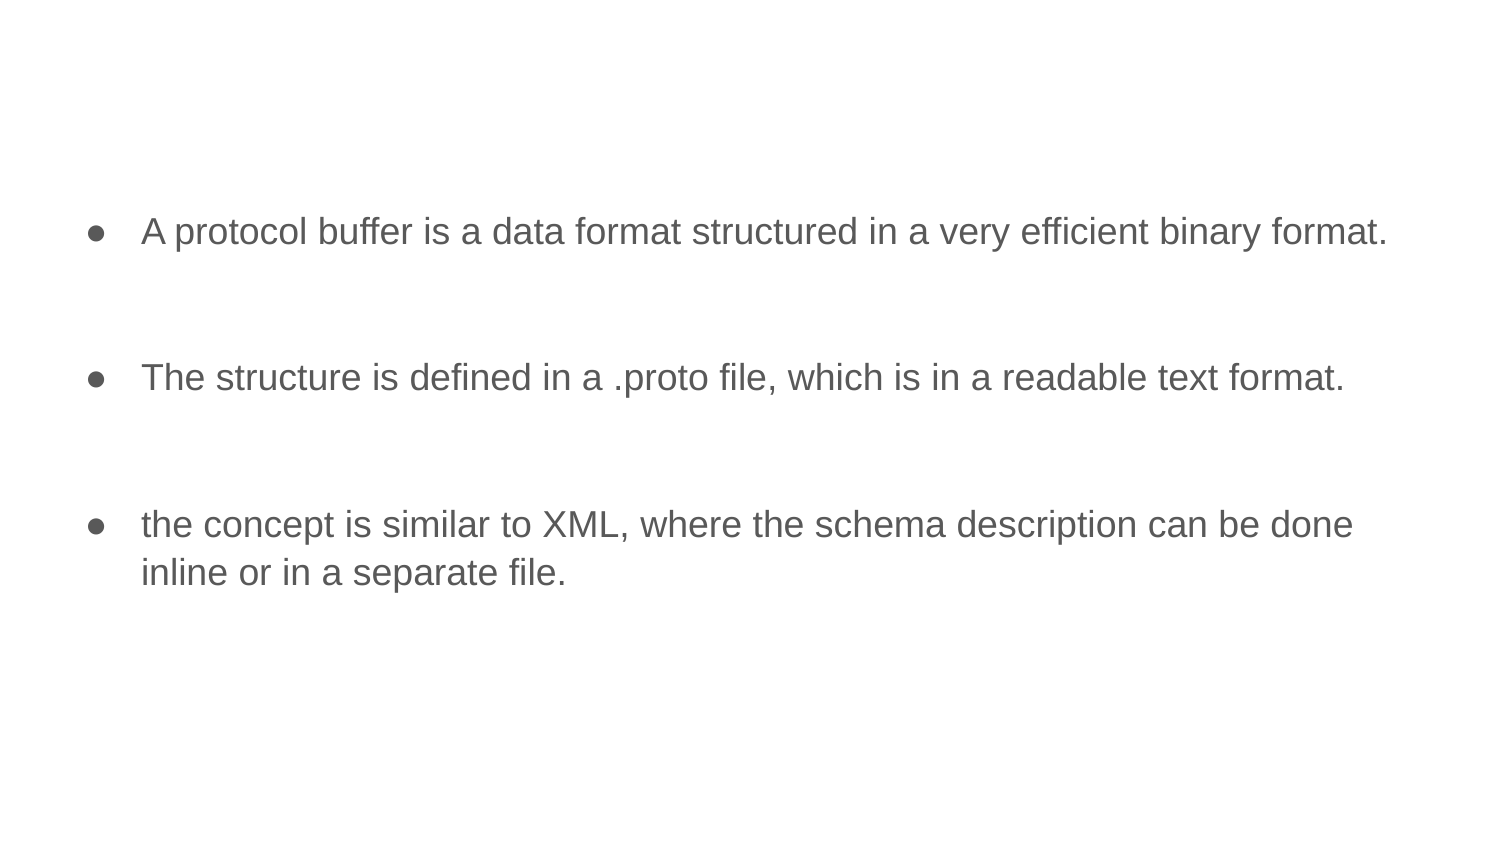

#
A protocol buffer is a data format structured in a very efficient binary format.

The structure is defined in a .proto file, which is in a readable text format.

the concept is similar to XML, where the schema description can be done inline or in a separate file.